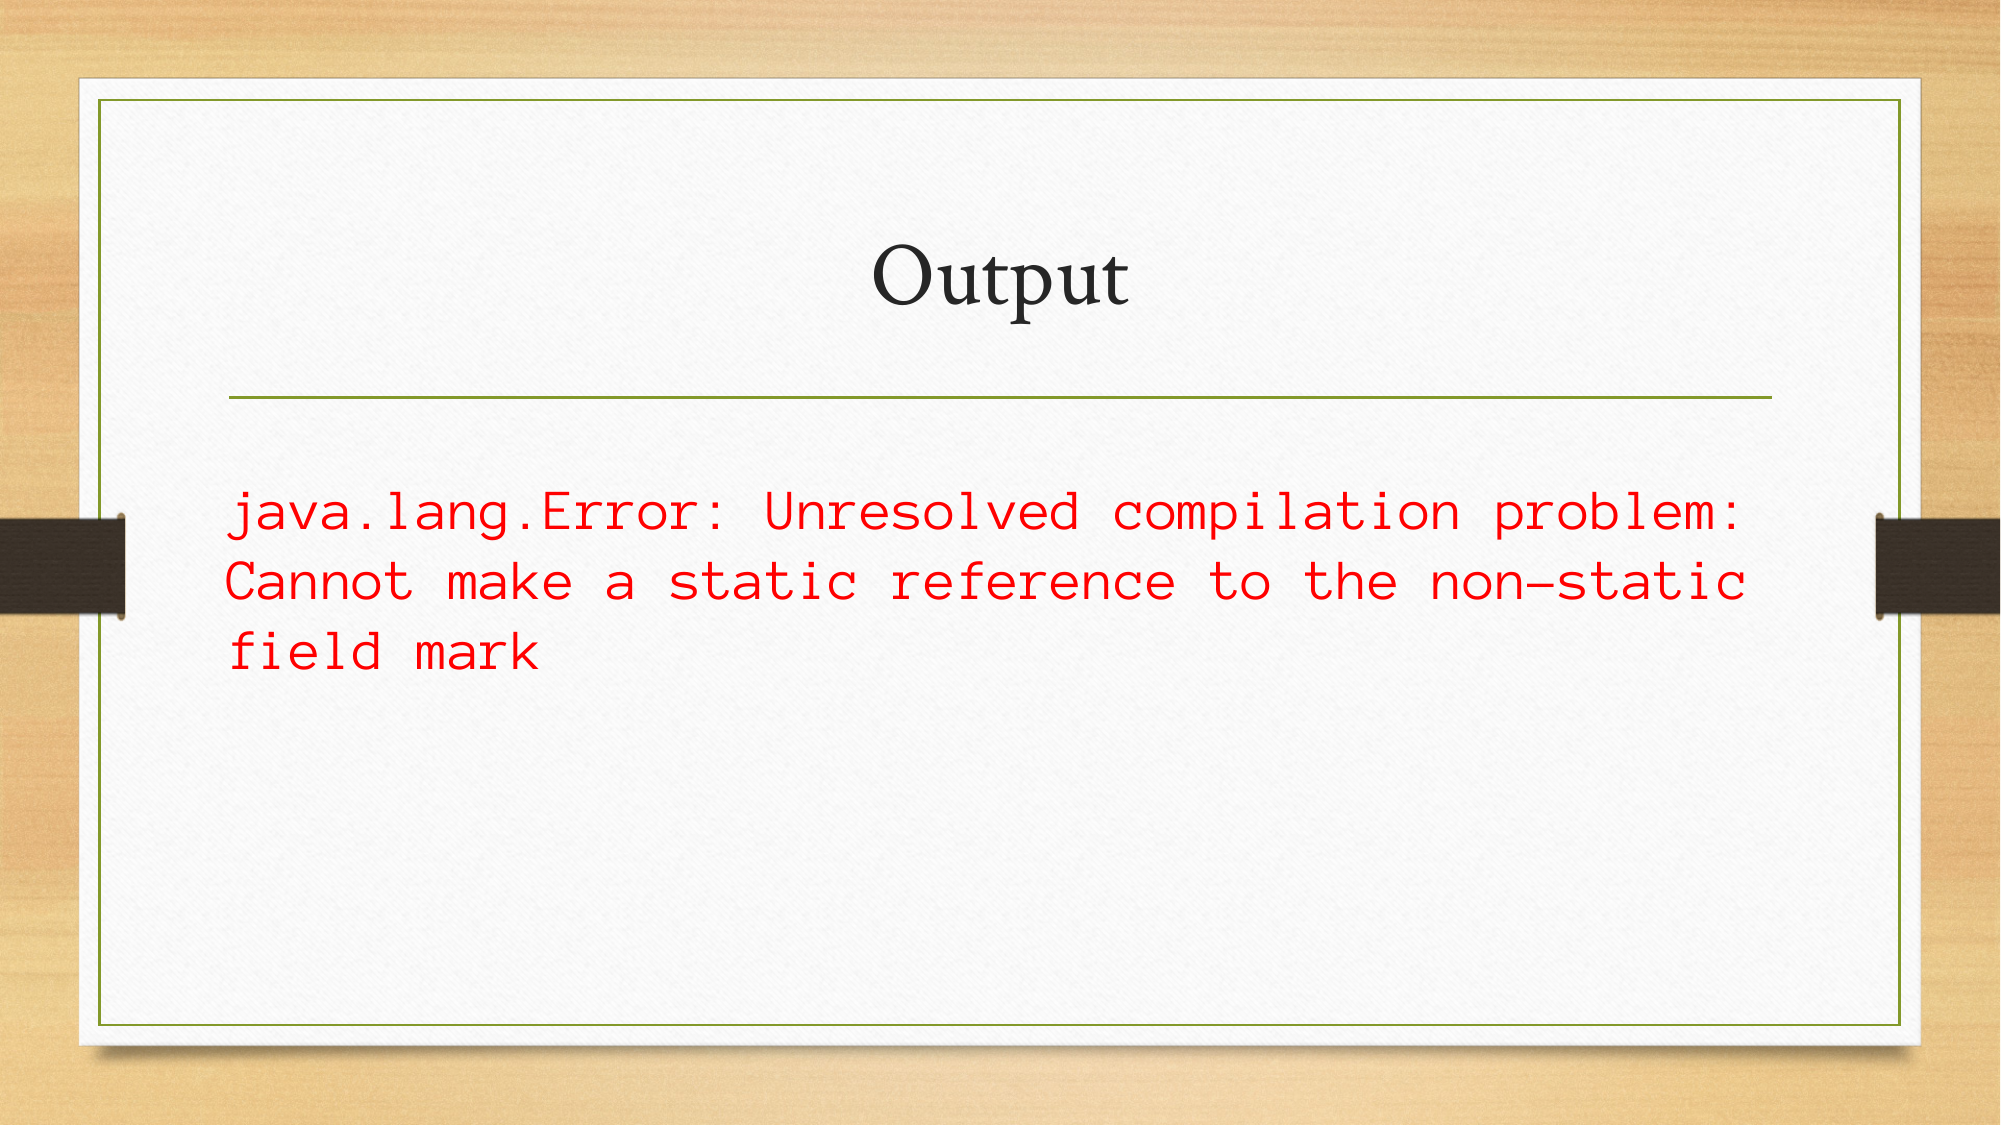

# Output
java.lang.Error: Unresolved compilation problem:
Cannot make a static reference to the non-static field mark